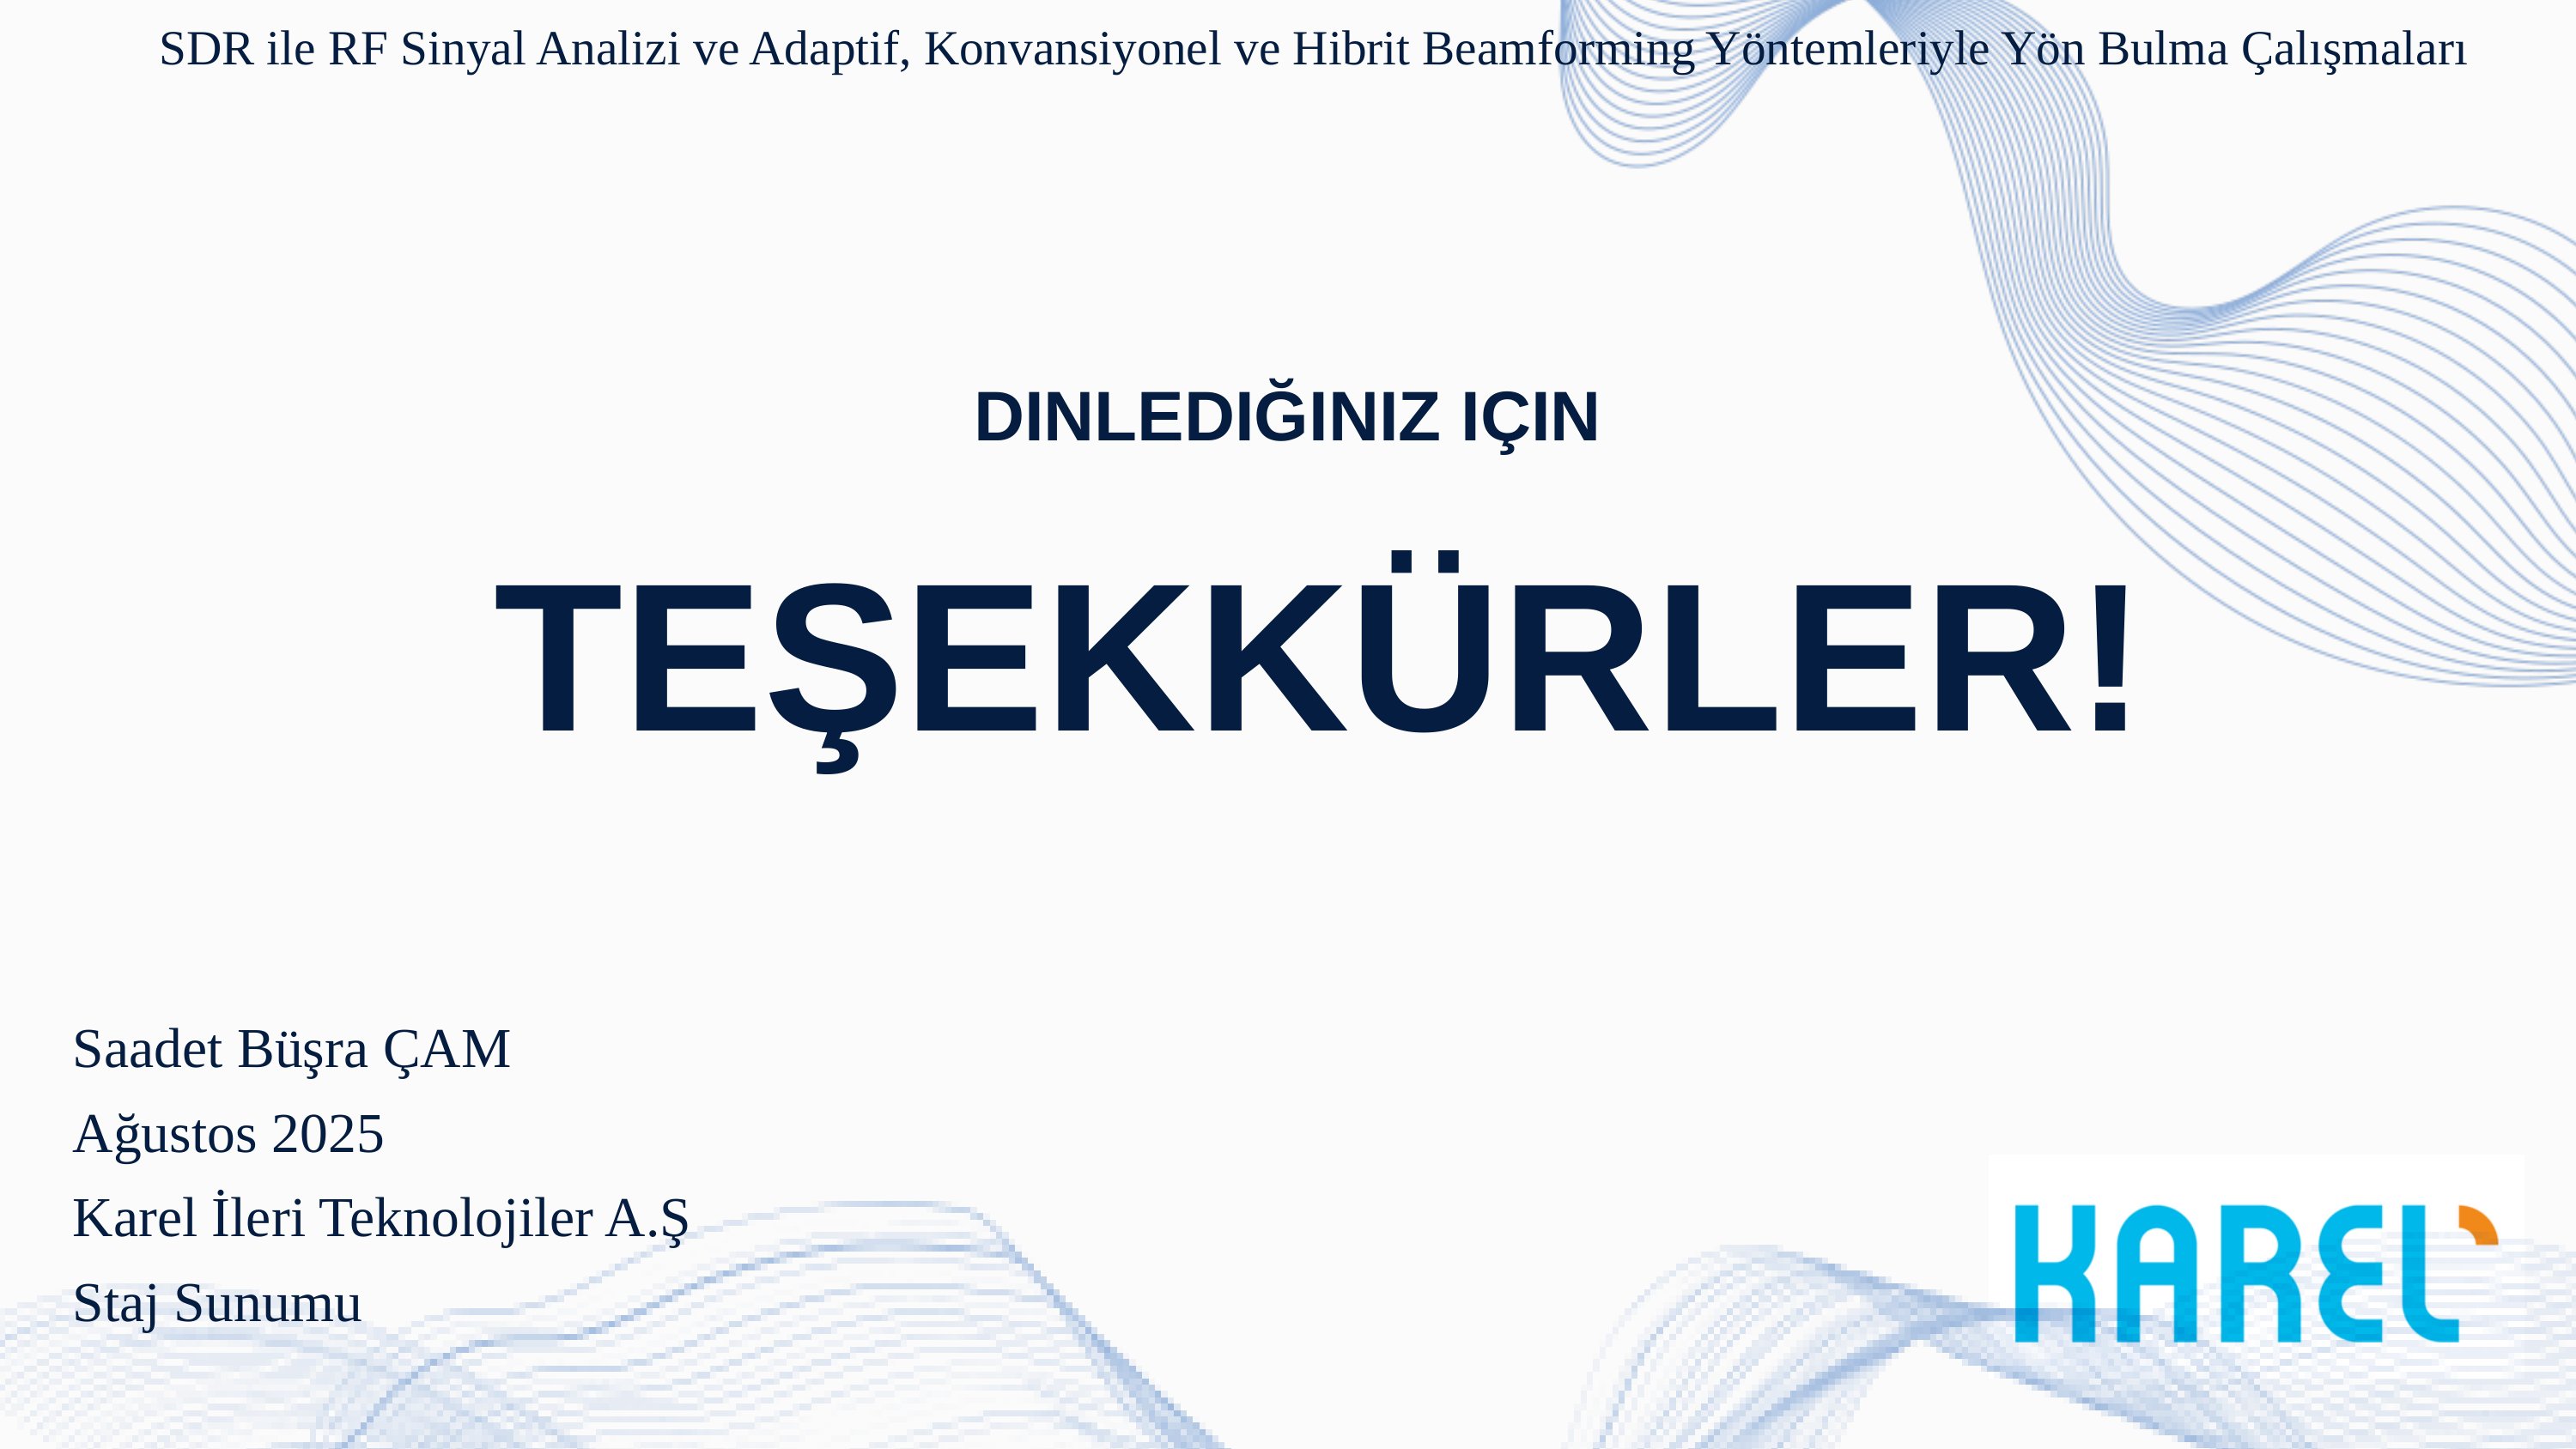

SDR ile RF Sinyal Analizi ve Adaptif, Konvansiyonel ve Hibrit Beamforming Yöntemleriyle Yön Bulma Çalışmaları

DINLEDIĞINIZ IÇIN
TEŞEKKÜRLER!
Saadet Büşra ÇAM
Ağustos 2025
Karel İleri Teknolojiler A.Ş
Staj Sunumu